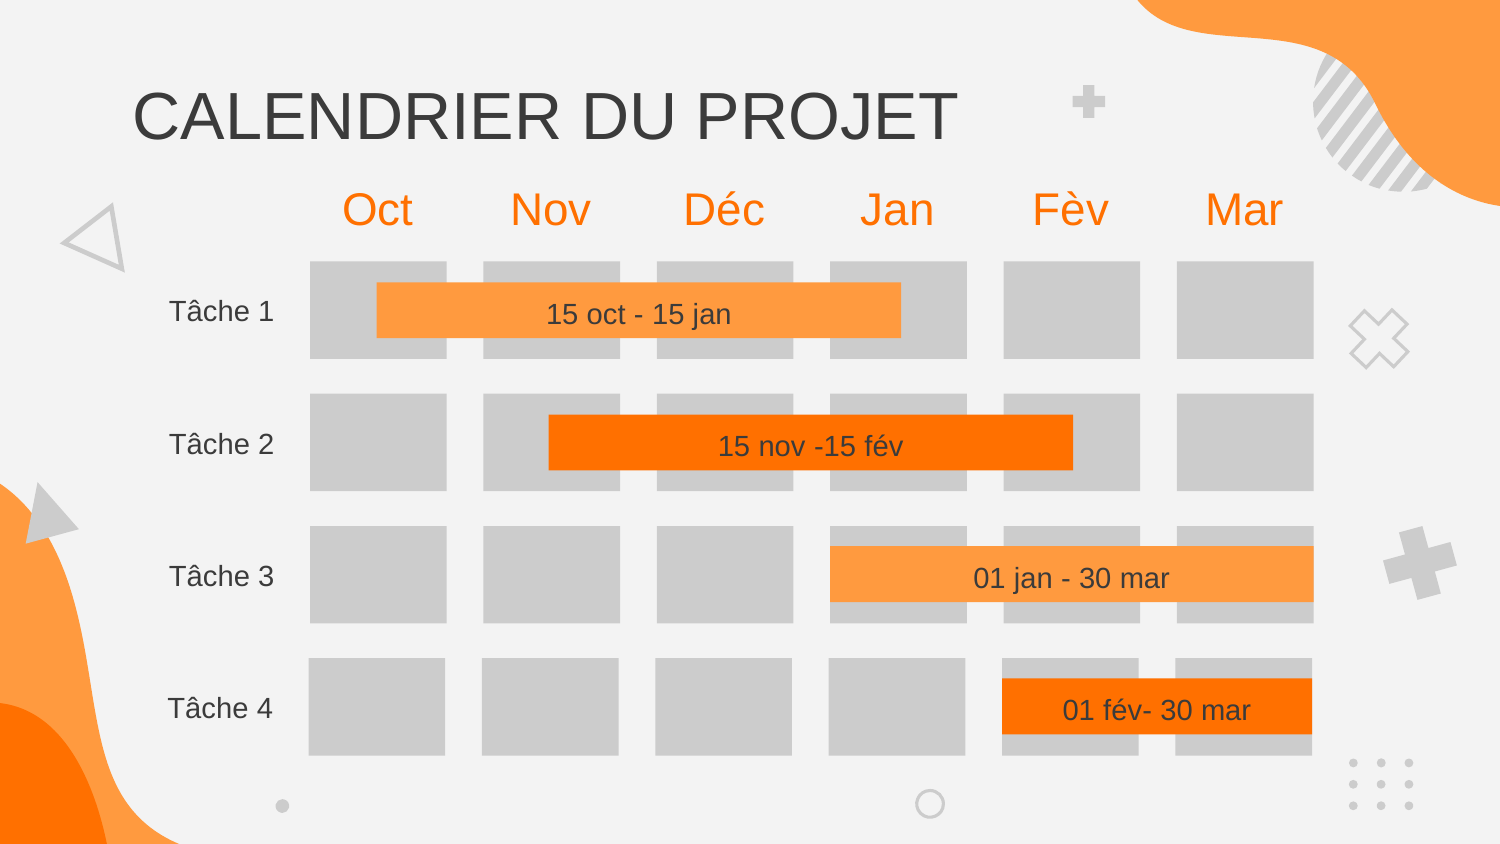

# CALENDRIER DU PROJET

Oct
Déc
Jan
Fèv
Mar
Nov

Tâche 1
Tâche 2
Tâche 3
Tâche 4

15 oct - 15 jan

15 nov -15 fév

01 jan - 30 mar

01 fév- 30 mar